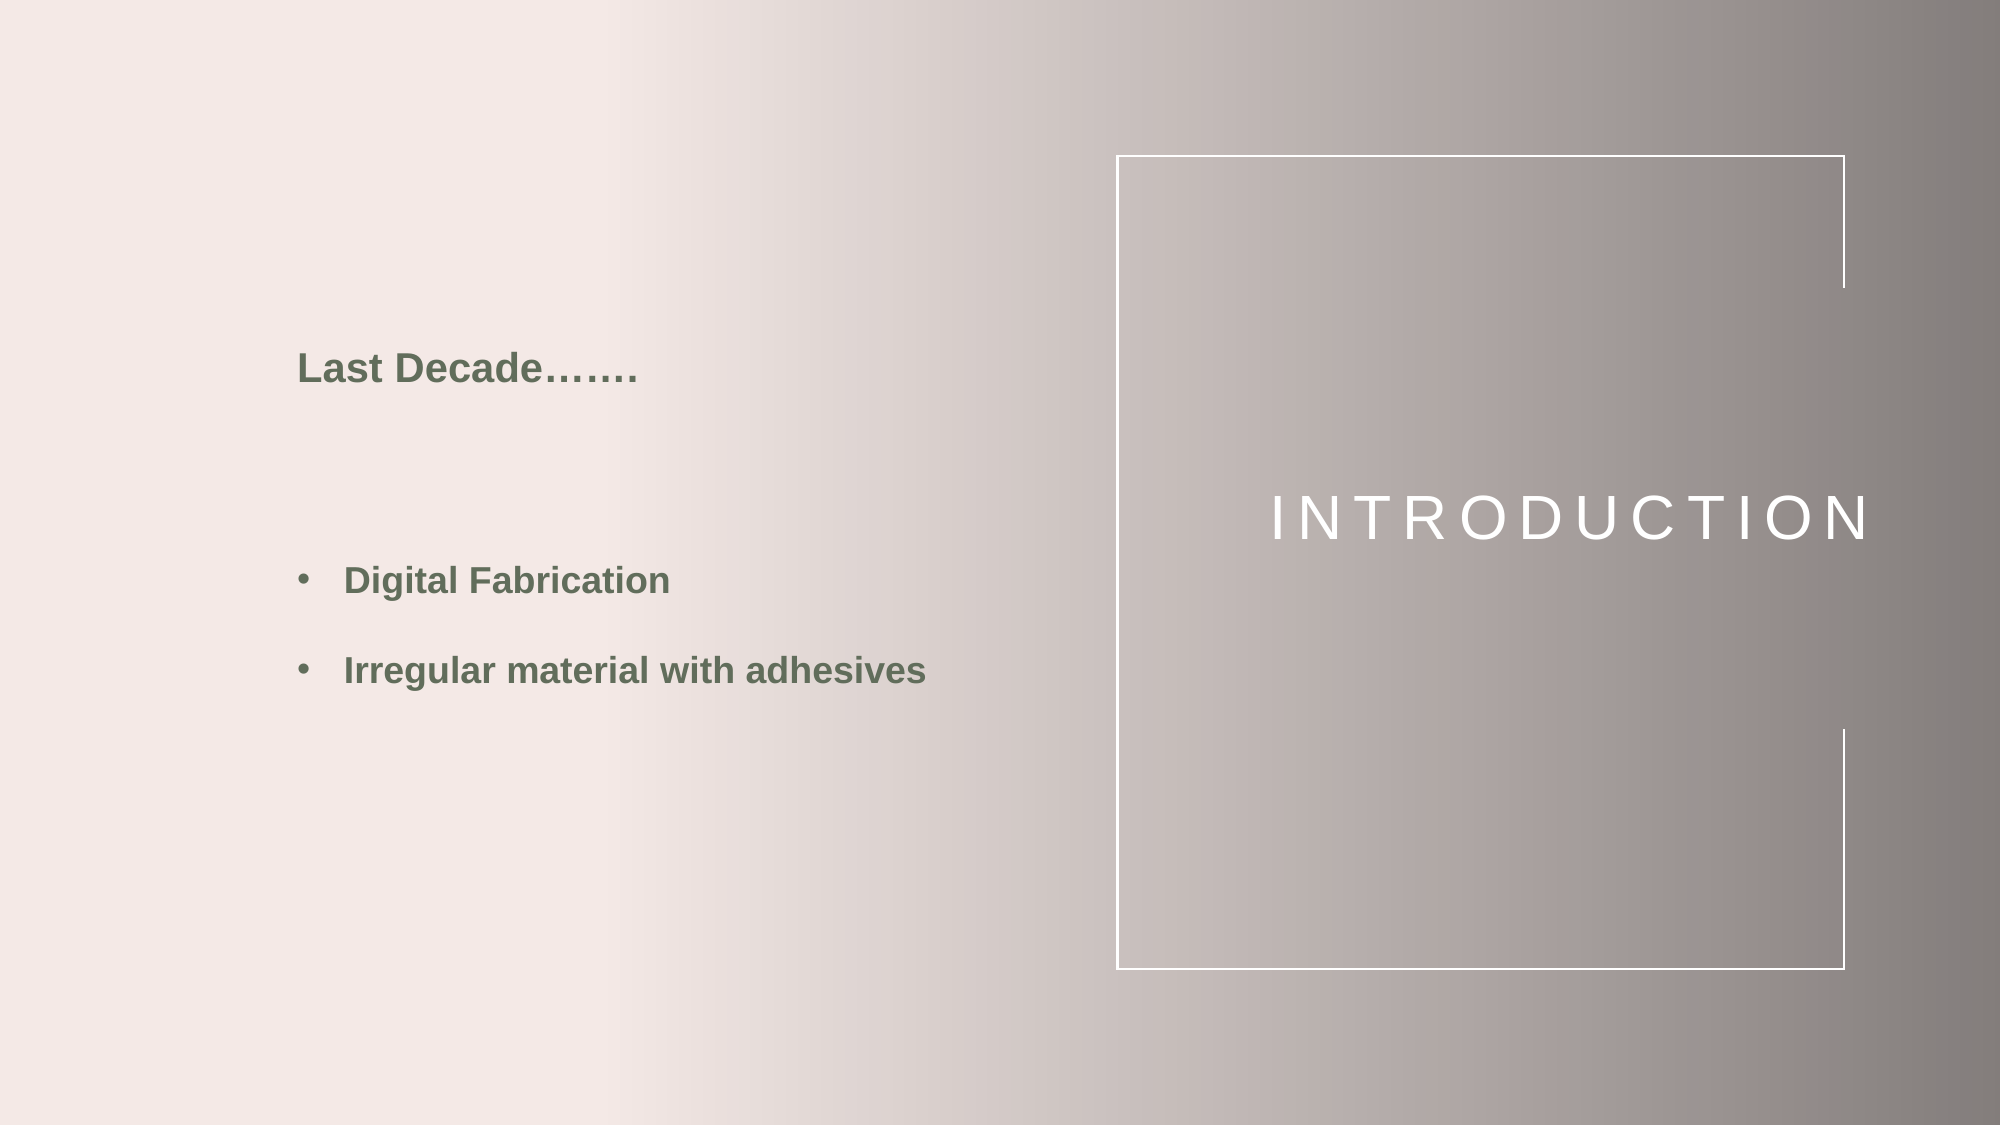

Last Decade…….
# Introduction
Digital Fabrication

Irregular material with adhesives